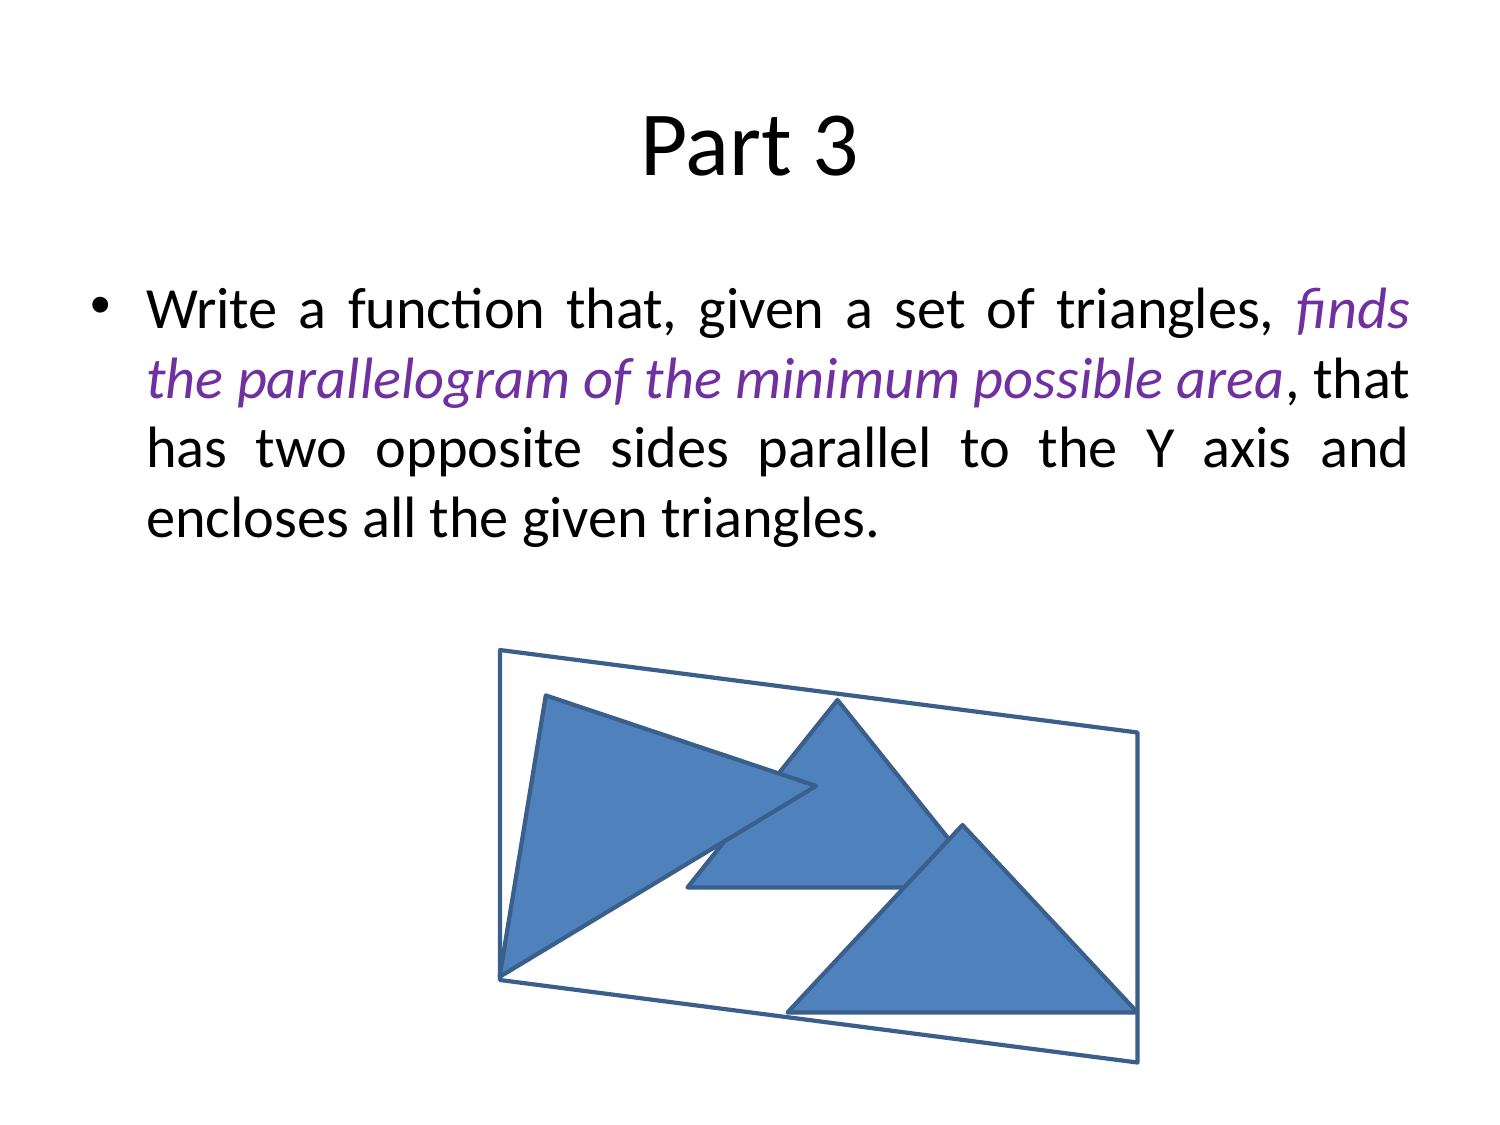

# Part 3
Write a function that, given a set of triangles, finds the parallelogram of the minimum possible area, that has two opposite sides parallel to the Y axis and encloses all the given triangles.